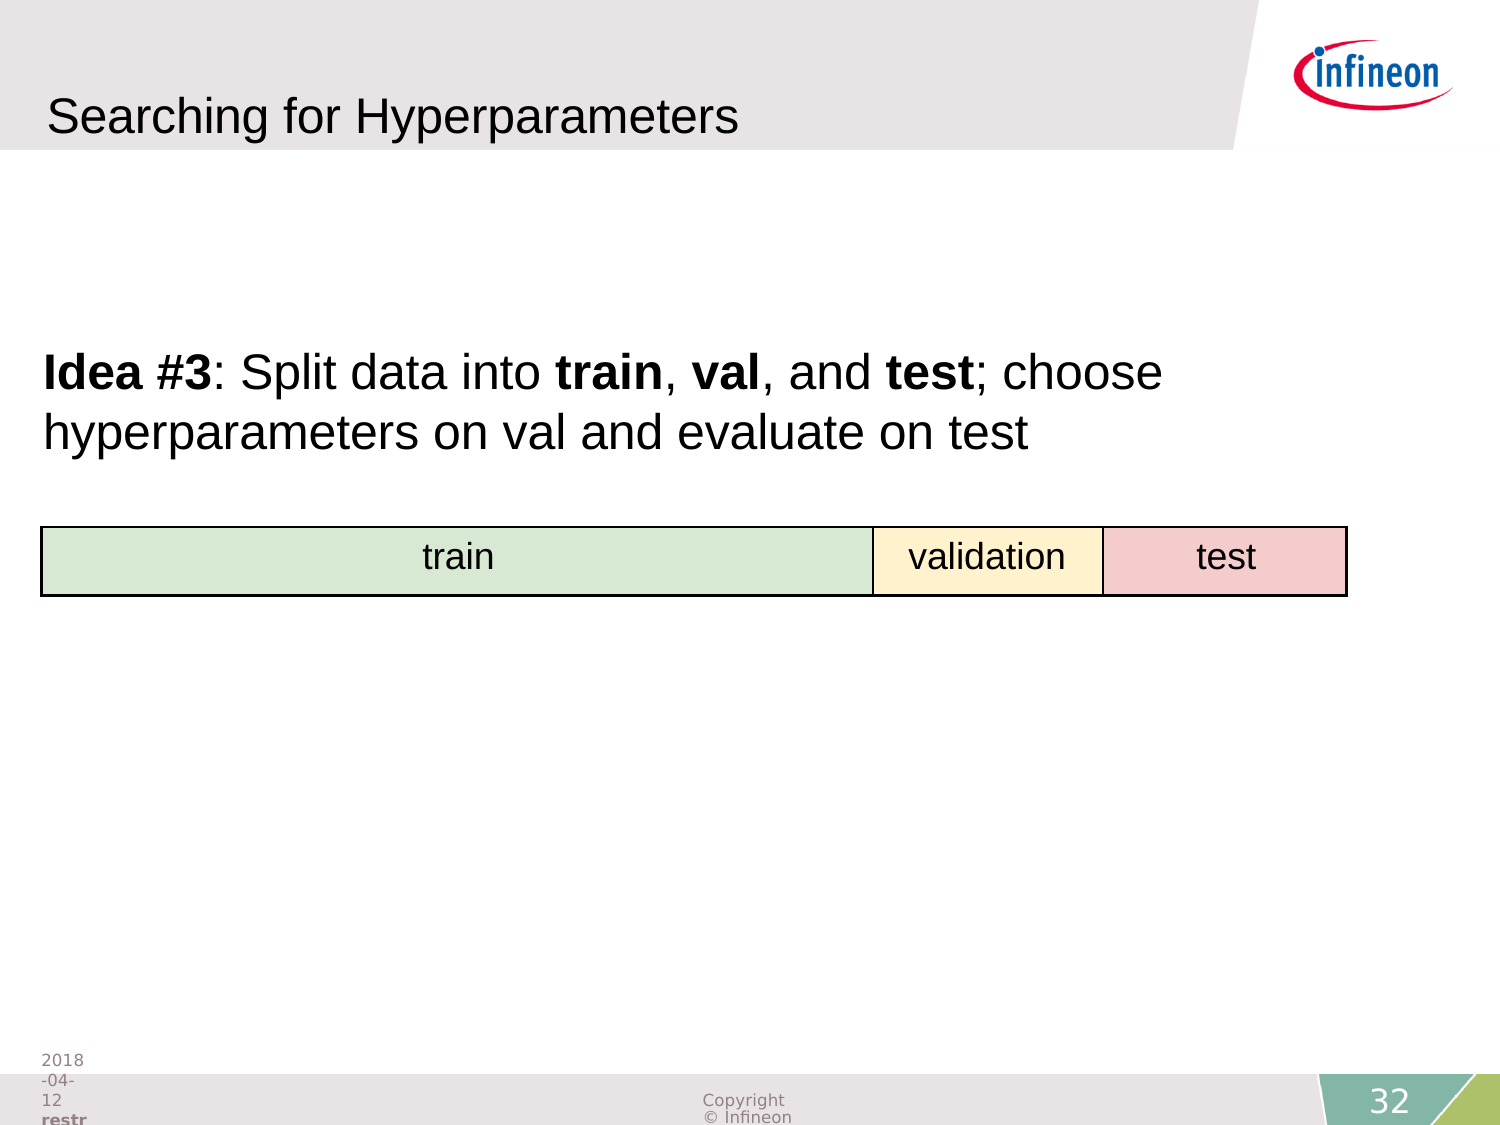

Searching for Hyperparameters
Idea #3: Split data into train, val, and test; choose  hyperparameters on val and evaluate on test
| train | validation | test |
| --- | --- | --- |
2018-04-12   restricted
Copyright © Infineon Technologies AG 2018. All rights reserved.
32